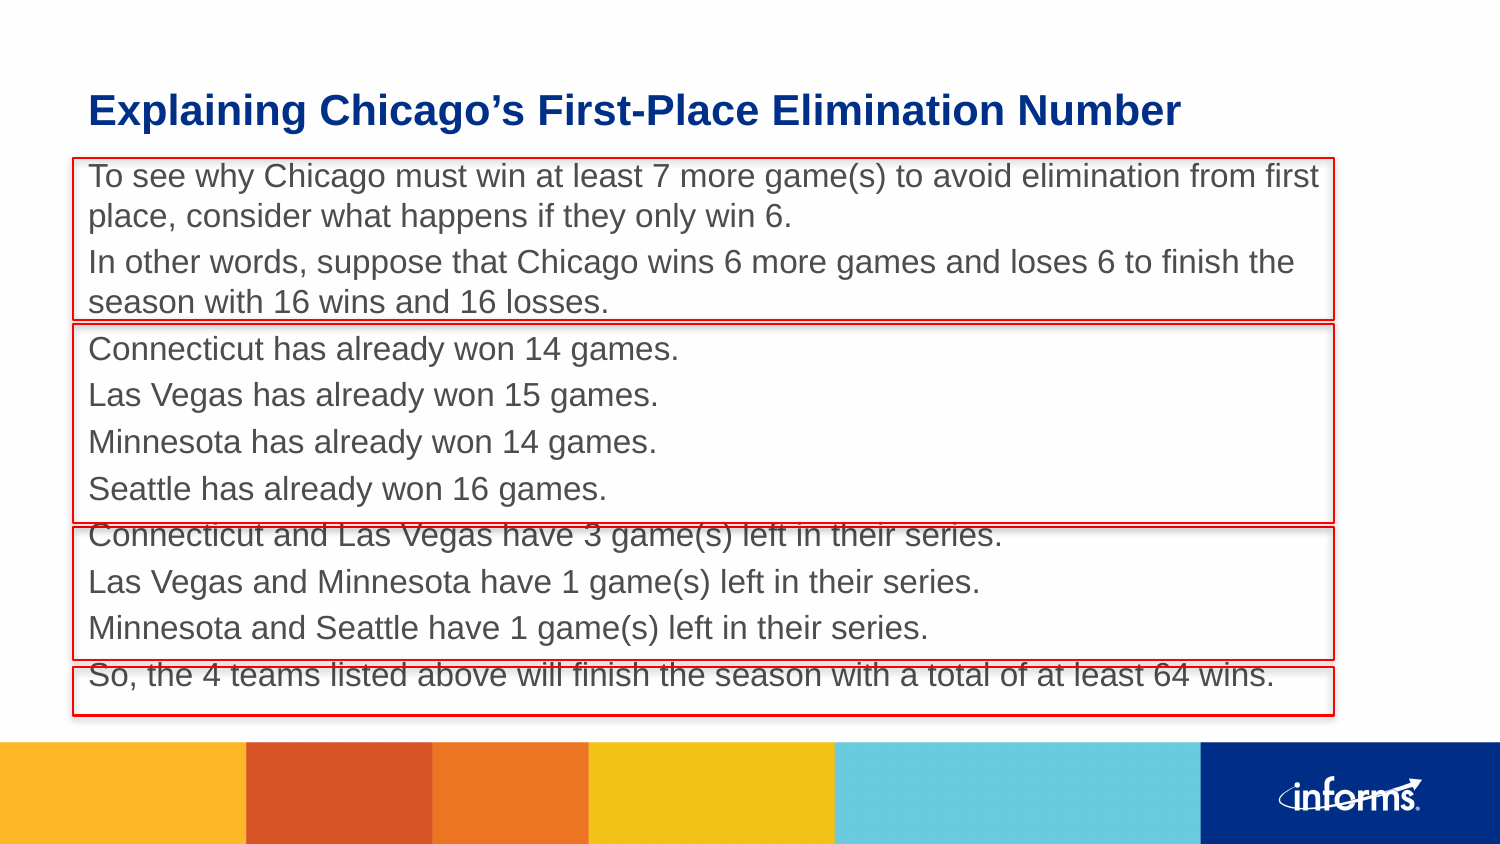

# Explaining Chicago’s First-Place Elimination Number
To see why Chicago must win at least 7 more game(s) to avoid elimination from first place, consider what happens if they only win 6.
In other words, suppose that Chicago wins 6 more games and loses 6 to finish the season with 16 wins and 16 losses.
Connecticut has already won 14 games.
Las Vegas has already won 15 games.
Minnesota has already won 14 games.
Seattle has already won 16 games.
Connecticut and Las Vegas have 3 game(s) left in their series.
Las Vegas and Minnesota have 1 game(s) left in their series.
Minnesota and Seattle have 1 game(s) left in their series.
So, the 4 teams listed above will finish the season with a total of at least 64 wins.